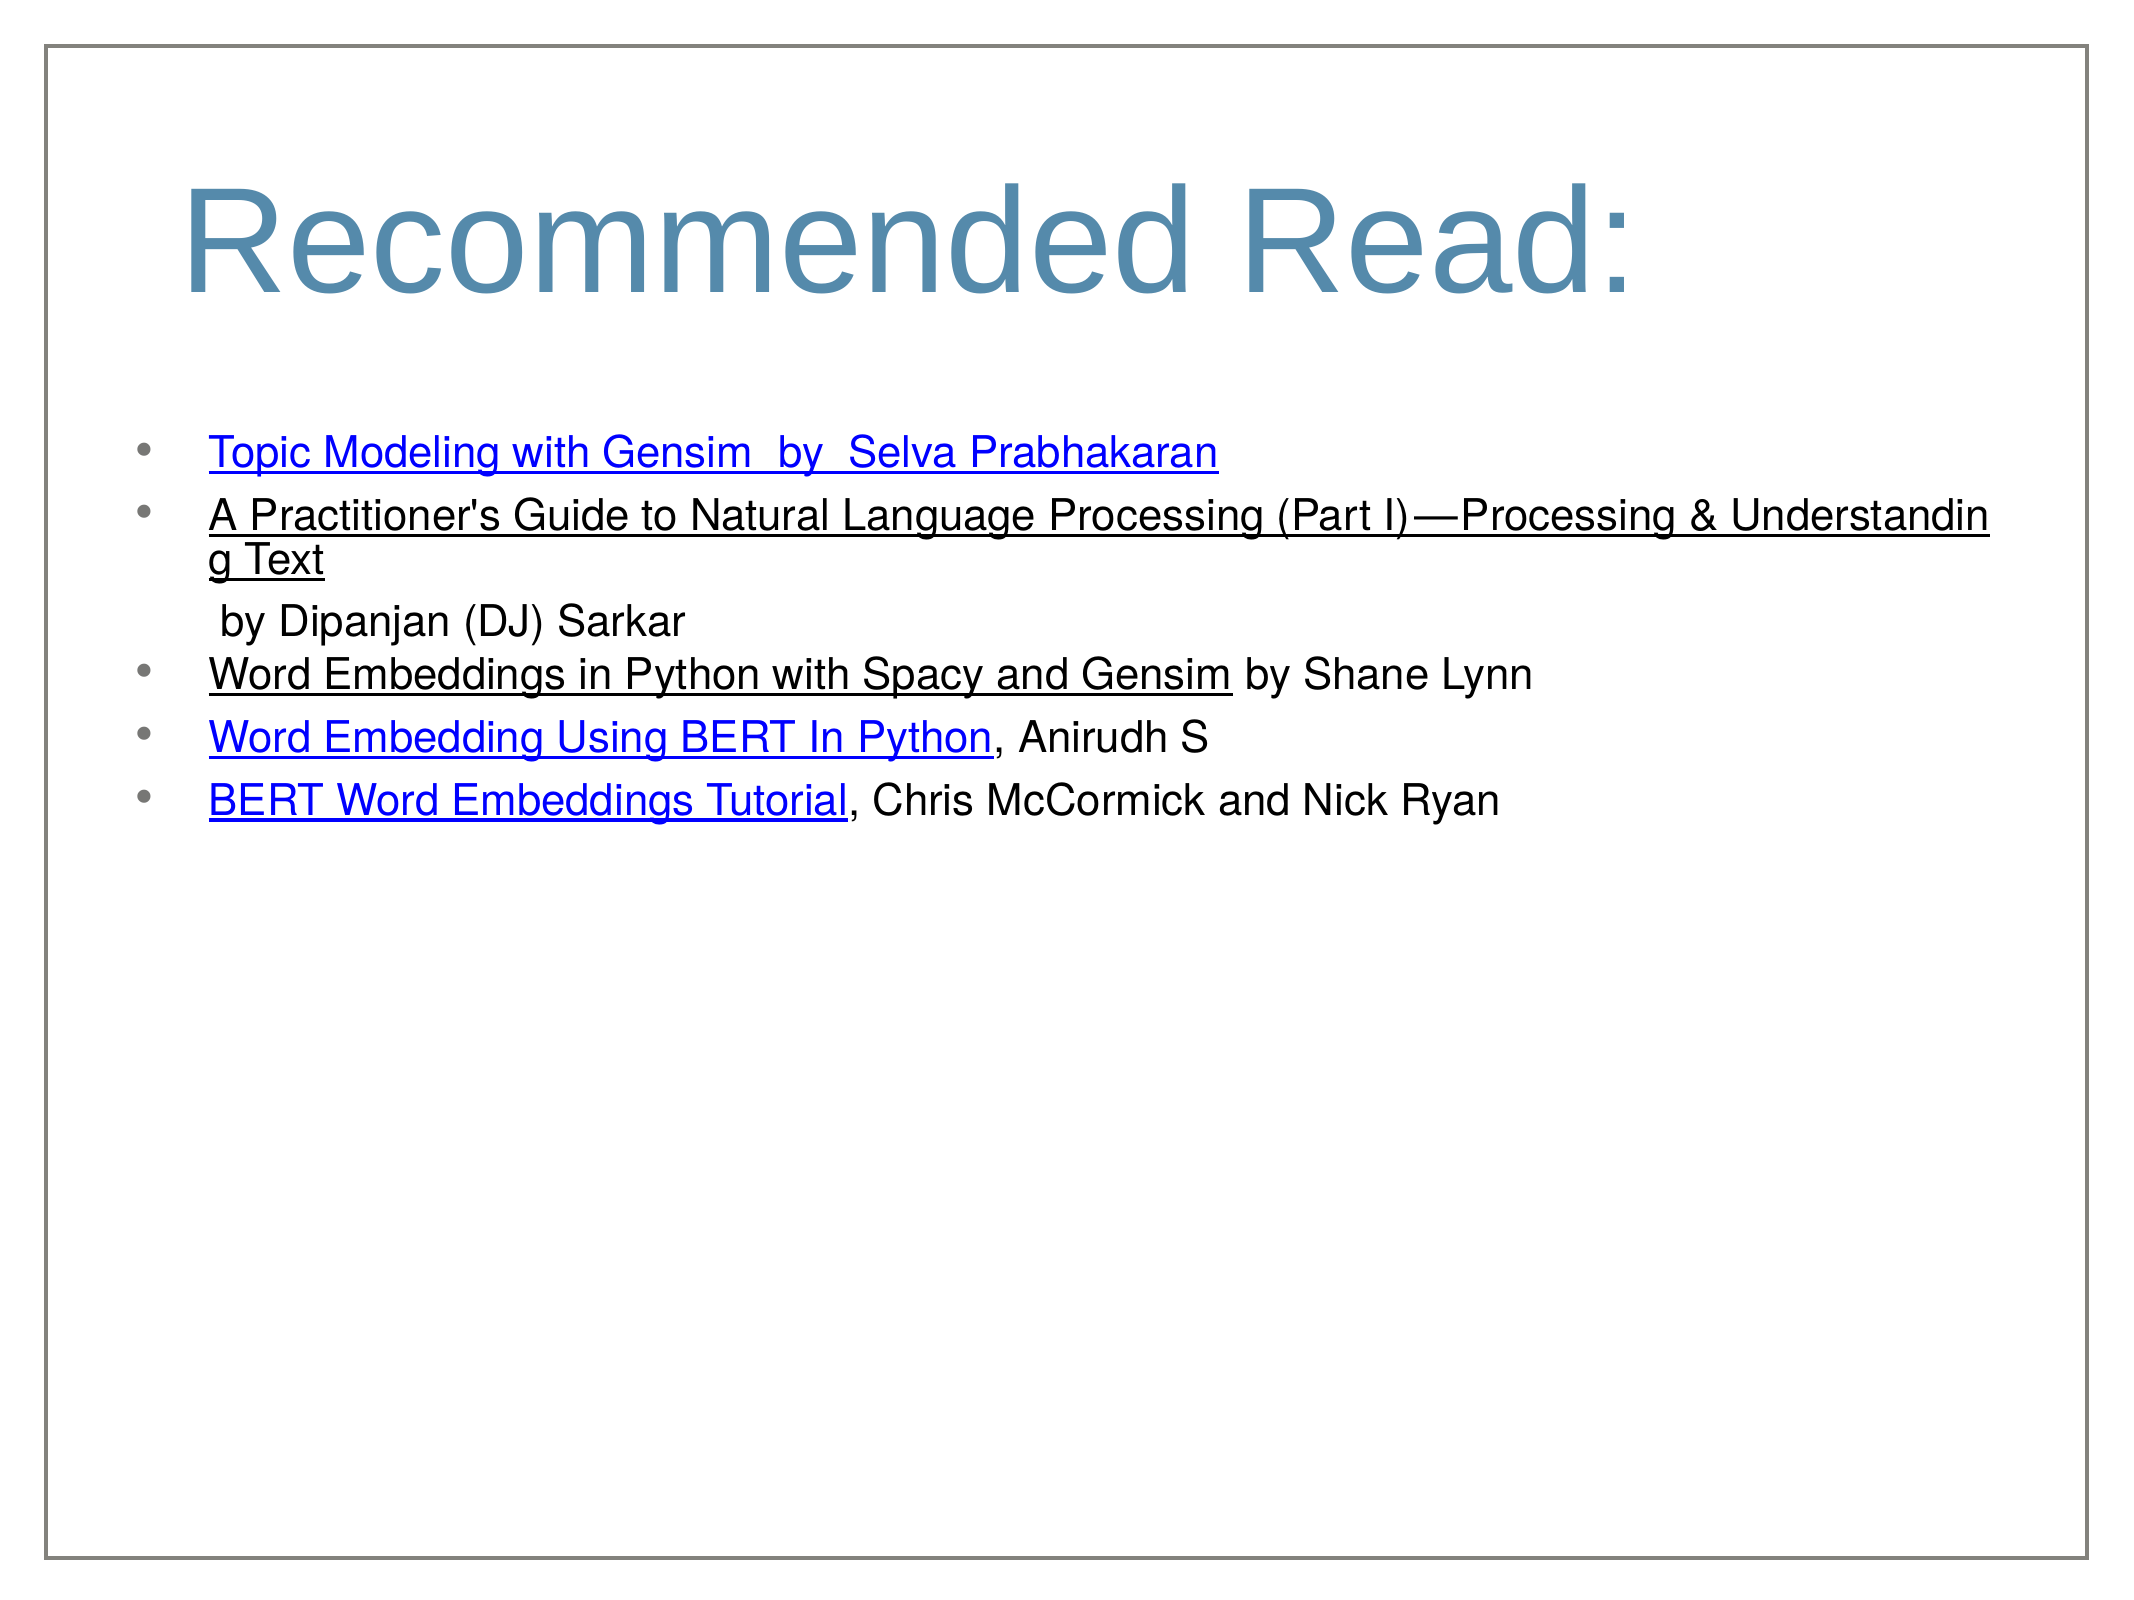

# Recommended Read:
Topic Modeling with Gensim  by  Selva Prabhakaran
A Practitioner's Guide to Natural Language Processing (Part I) — Processing & Understanding Text by Dipanjan (DJ) Sarkar
Word Embeddings in Python with Spacy and Gensim by Shane Lynn
Word Embedding Using BERT In Python, Anirudh S
BERT Word Embeddings Tutorial, Chris McCormick and Nick Ryan